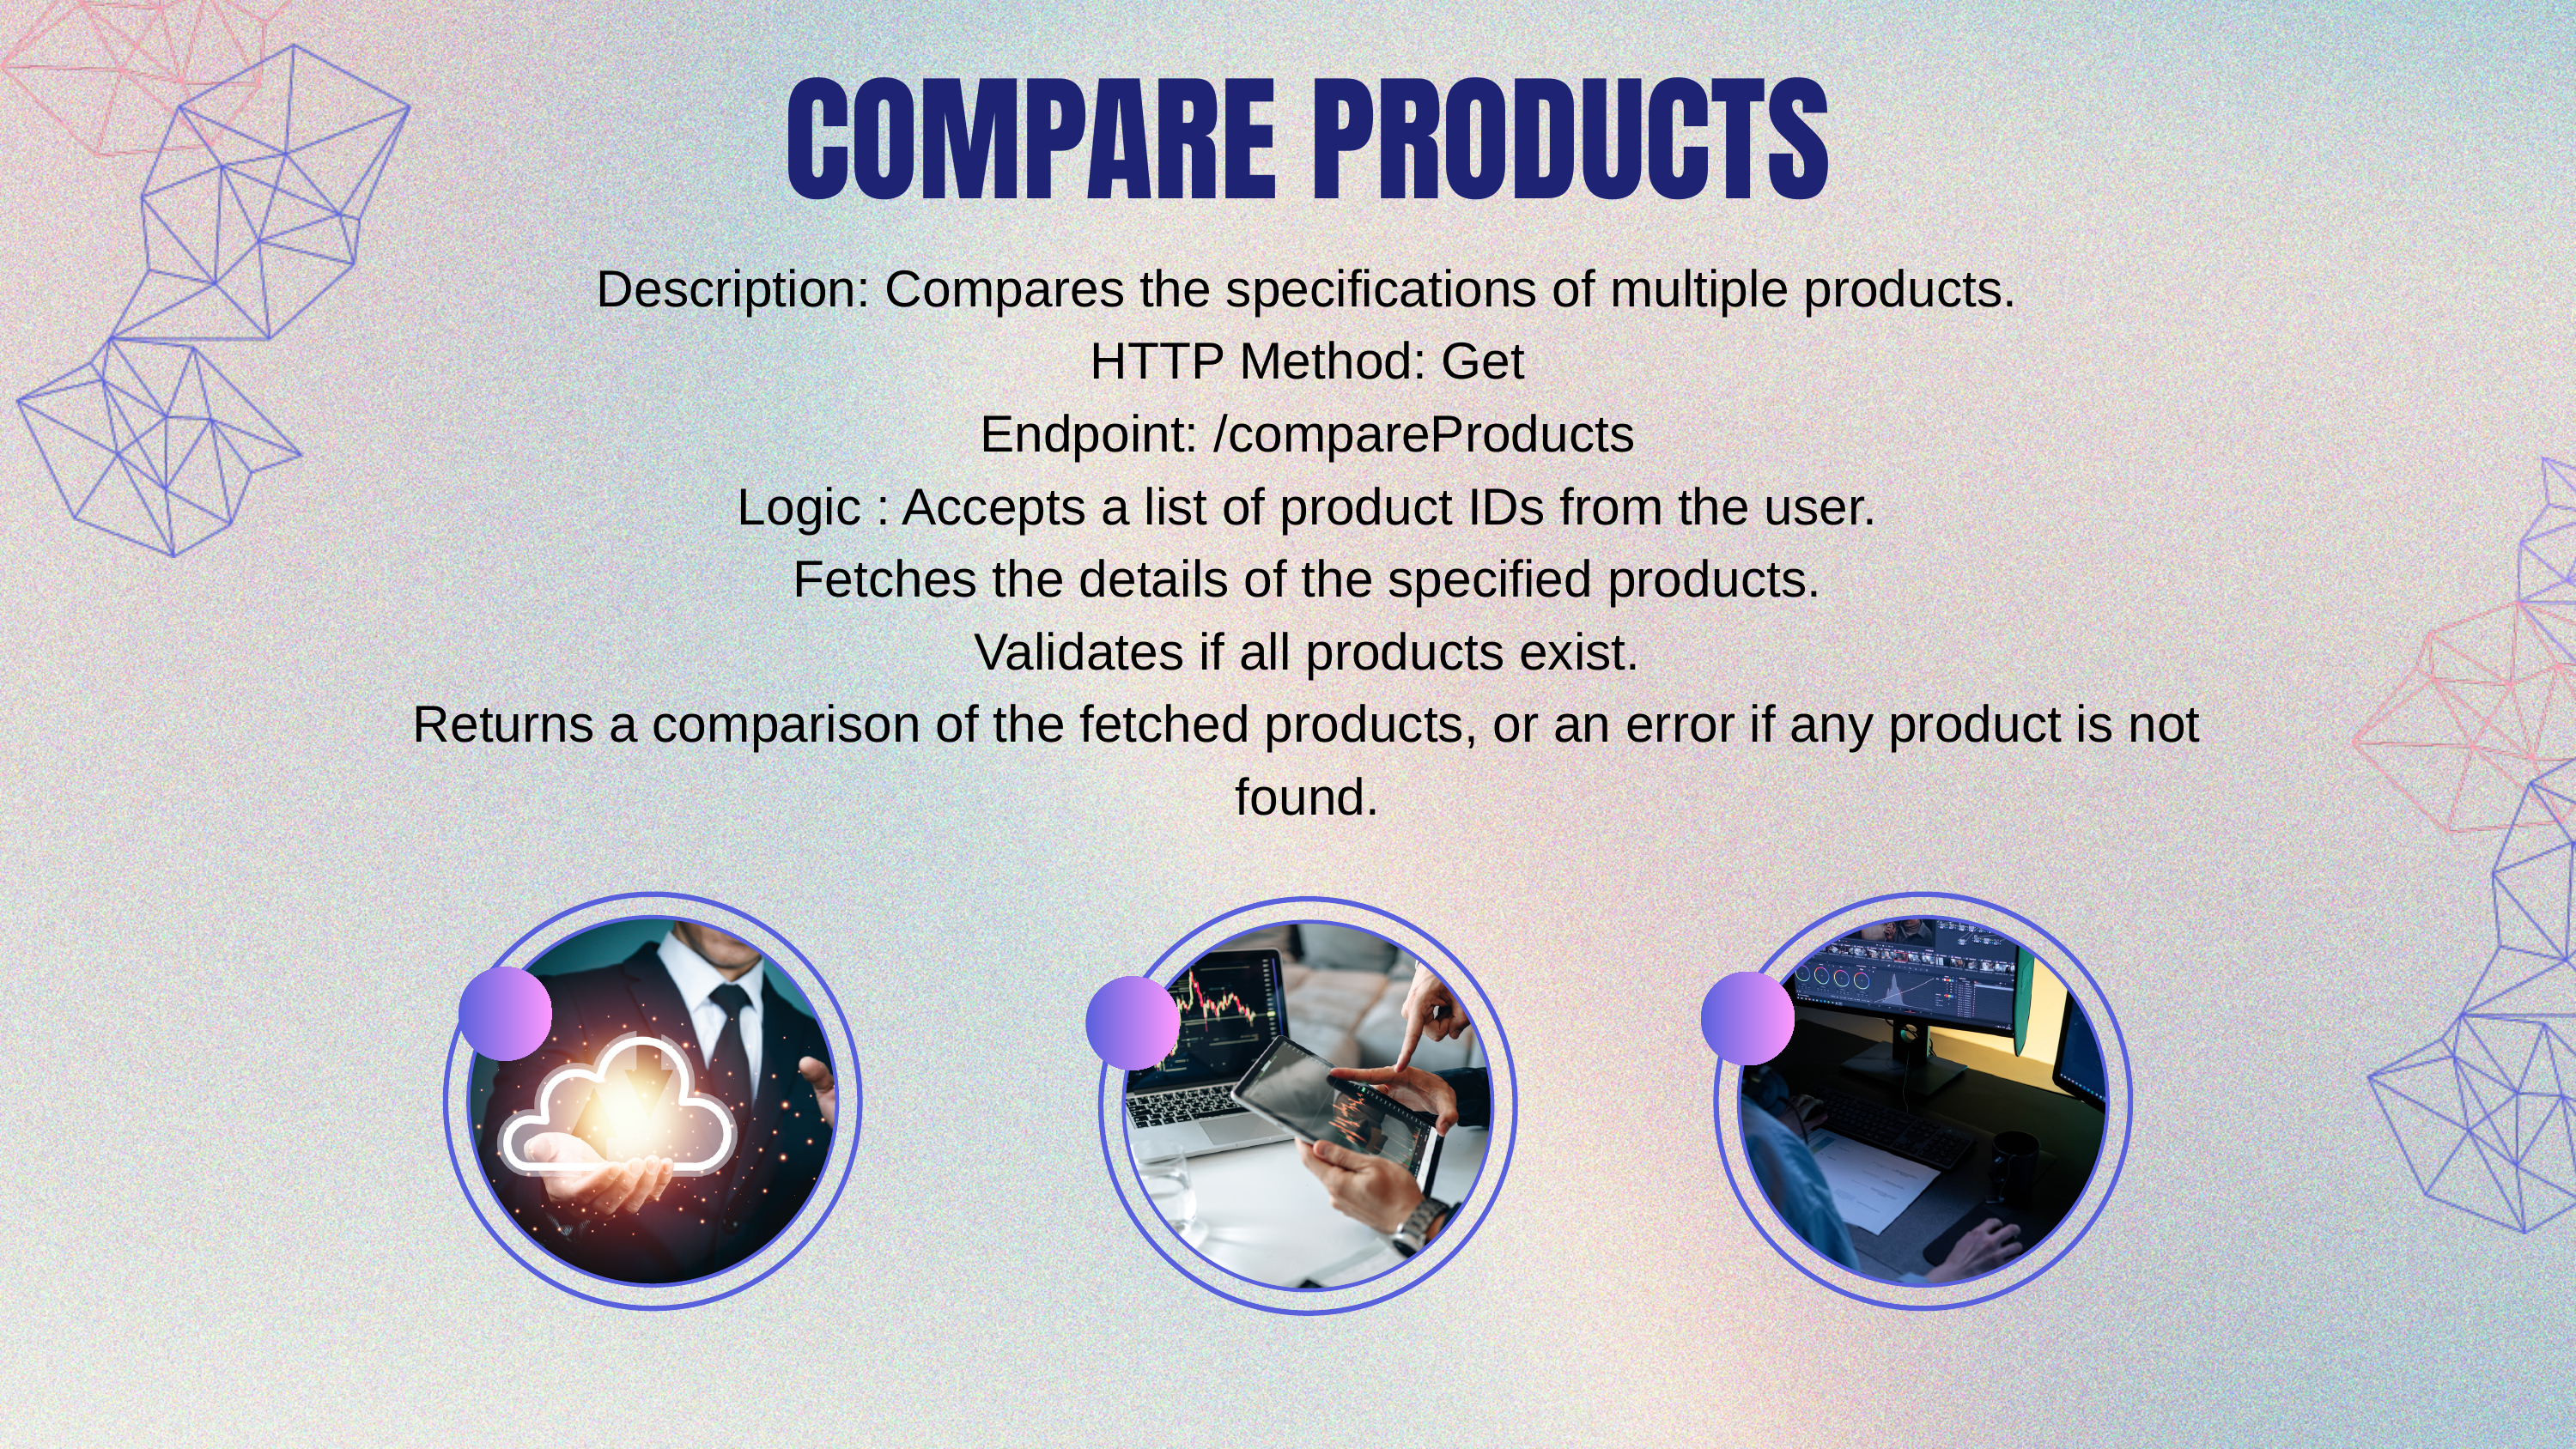

COMPARE PRODUCTS
Description: Compares the specifications of multiple products.
HTTP Method: Get
Endpoint: /compareProducts
Logic : Accepts a list of product IDs from the user.
Fetches the details of the specified products.
Validates if all products exist.
Returns a comparison of the fetched products, or an error if any product is not found.